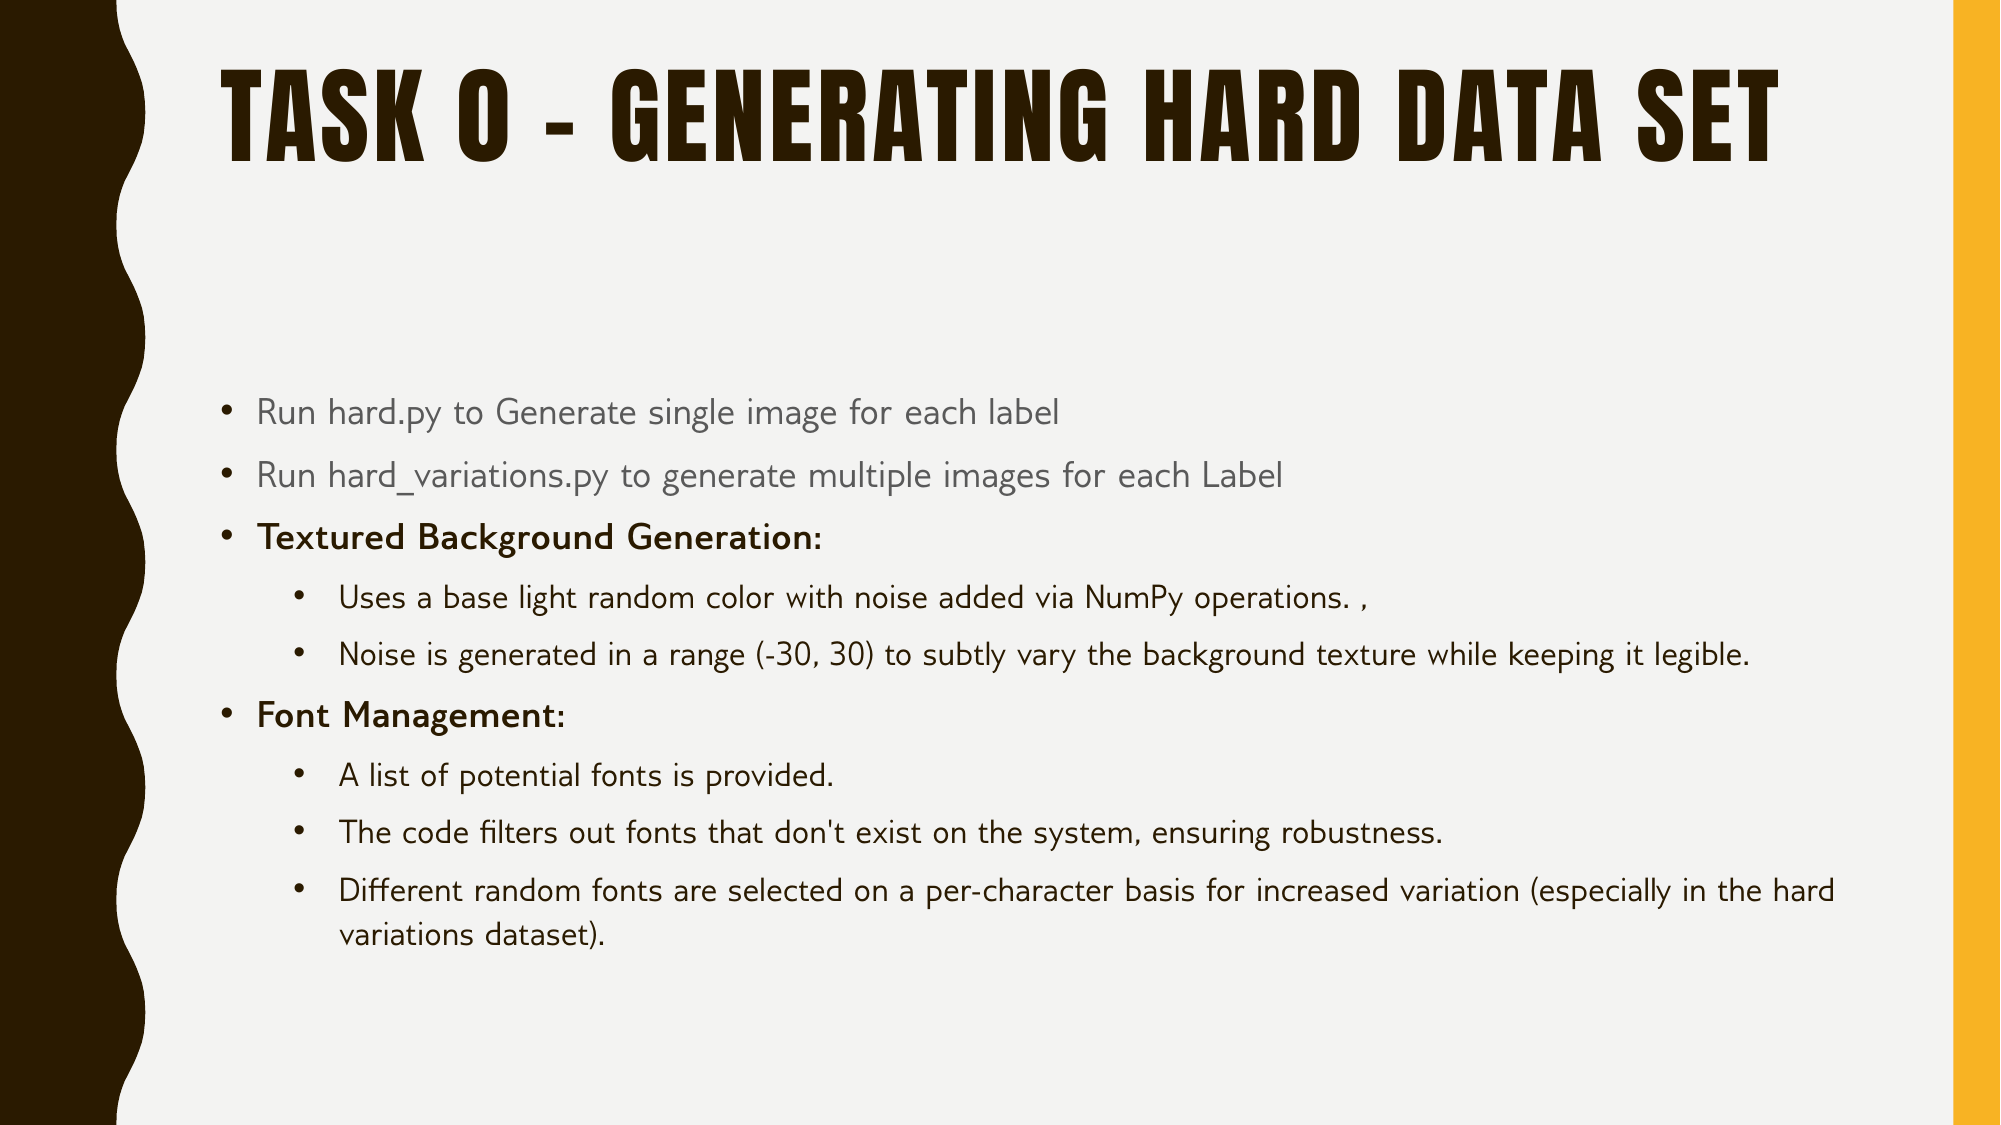

# Task 0 – Generating Hard data set
Run hard.py to Generate single image for each label
Run hard_variations.py to generate multiple images for each Label
Textured Background Generation:
Uses a base light random color with noise added via NumPy operations. ,
Noise is generated in a range (-30, 30) to subtly vary the background texture while keeping it legible.
Font Management:
A list of potential fonts is provided.
The code filters out fonts that don't exist on the system, ensuring robustness.
Different random fonts are selected on a per-character basis for increased variation (especially in the hard variations dataset).